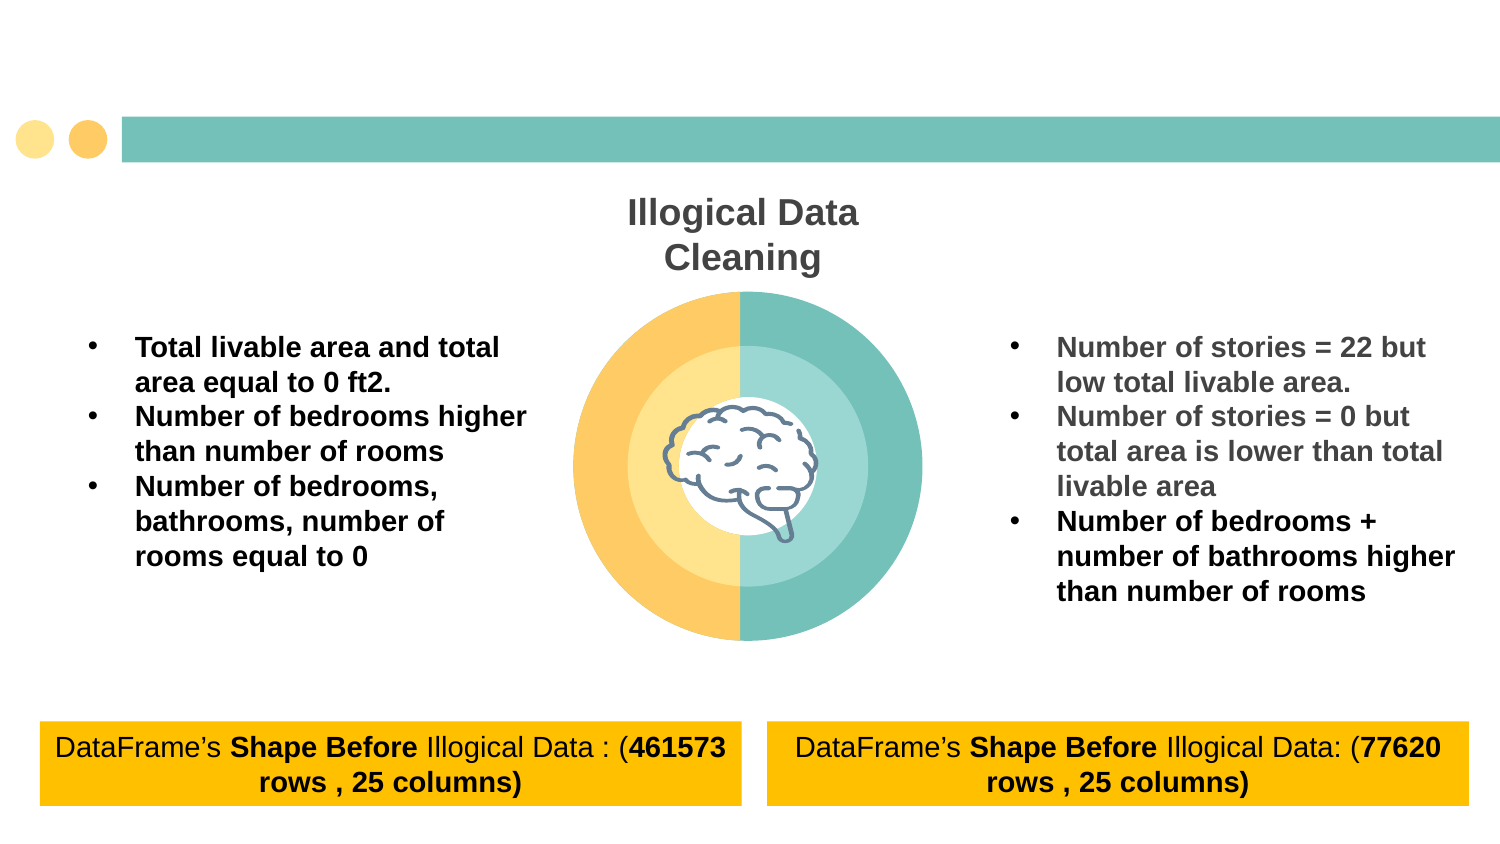

Illogical Data Cleaning

Total livable area and total area equal to 0 ft2.
Number of bedrooms higher than number of rooms
Number of bedrooms, bathrooms, number of rooms equal to 0
Number of stories = 22 but low total livable area.
Number of stories = 0 but total area is lower than total livable area
Number of bedrooms + number of bathrooms higher than number of rooms

DataFrame’s Shape Before Illogical Data : (461573 rows , 25 columns)
DataFrame’s Shape Before Illogical Data: (77620 rows , 25 columns)